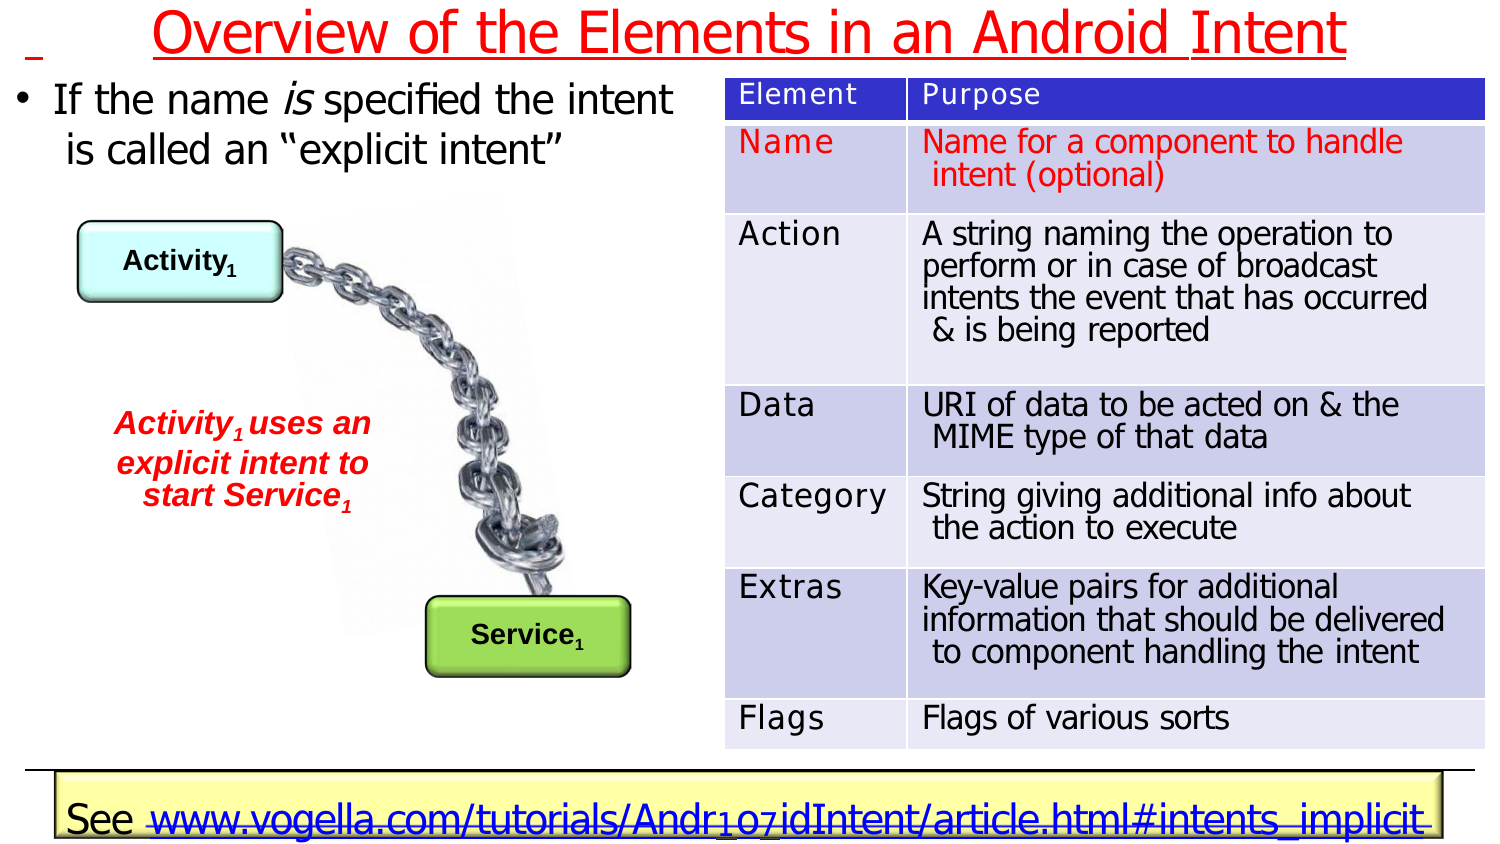

# Overview of the Elements in an Android Intent
If the name is specified the intent  is called an “explicit intent”
| Element | Purpose |
| --- | --- |
| Name | Name for a component to handle intent (optional) |
| Action | A string naming the operation to perform or in case of broadcast intents the event that has occurred & is being reported |
| Data | URI of data to be acted on & the MIME type of that data |
| Category | String giving additional info about the action to execute |
| Extras | Key-value pairs for additional information that should be delivered to component handling the intent |
| Flags | Flags of various sorts |

Activity
1
Activity1 uses an  explicit intent to  start Service1

Service1

See www.vogella.com/tutorials/Andr1o7idIntent/article.html#intents_implicit